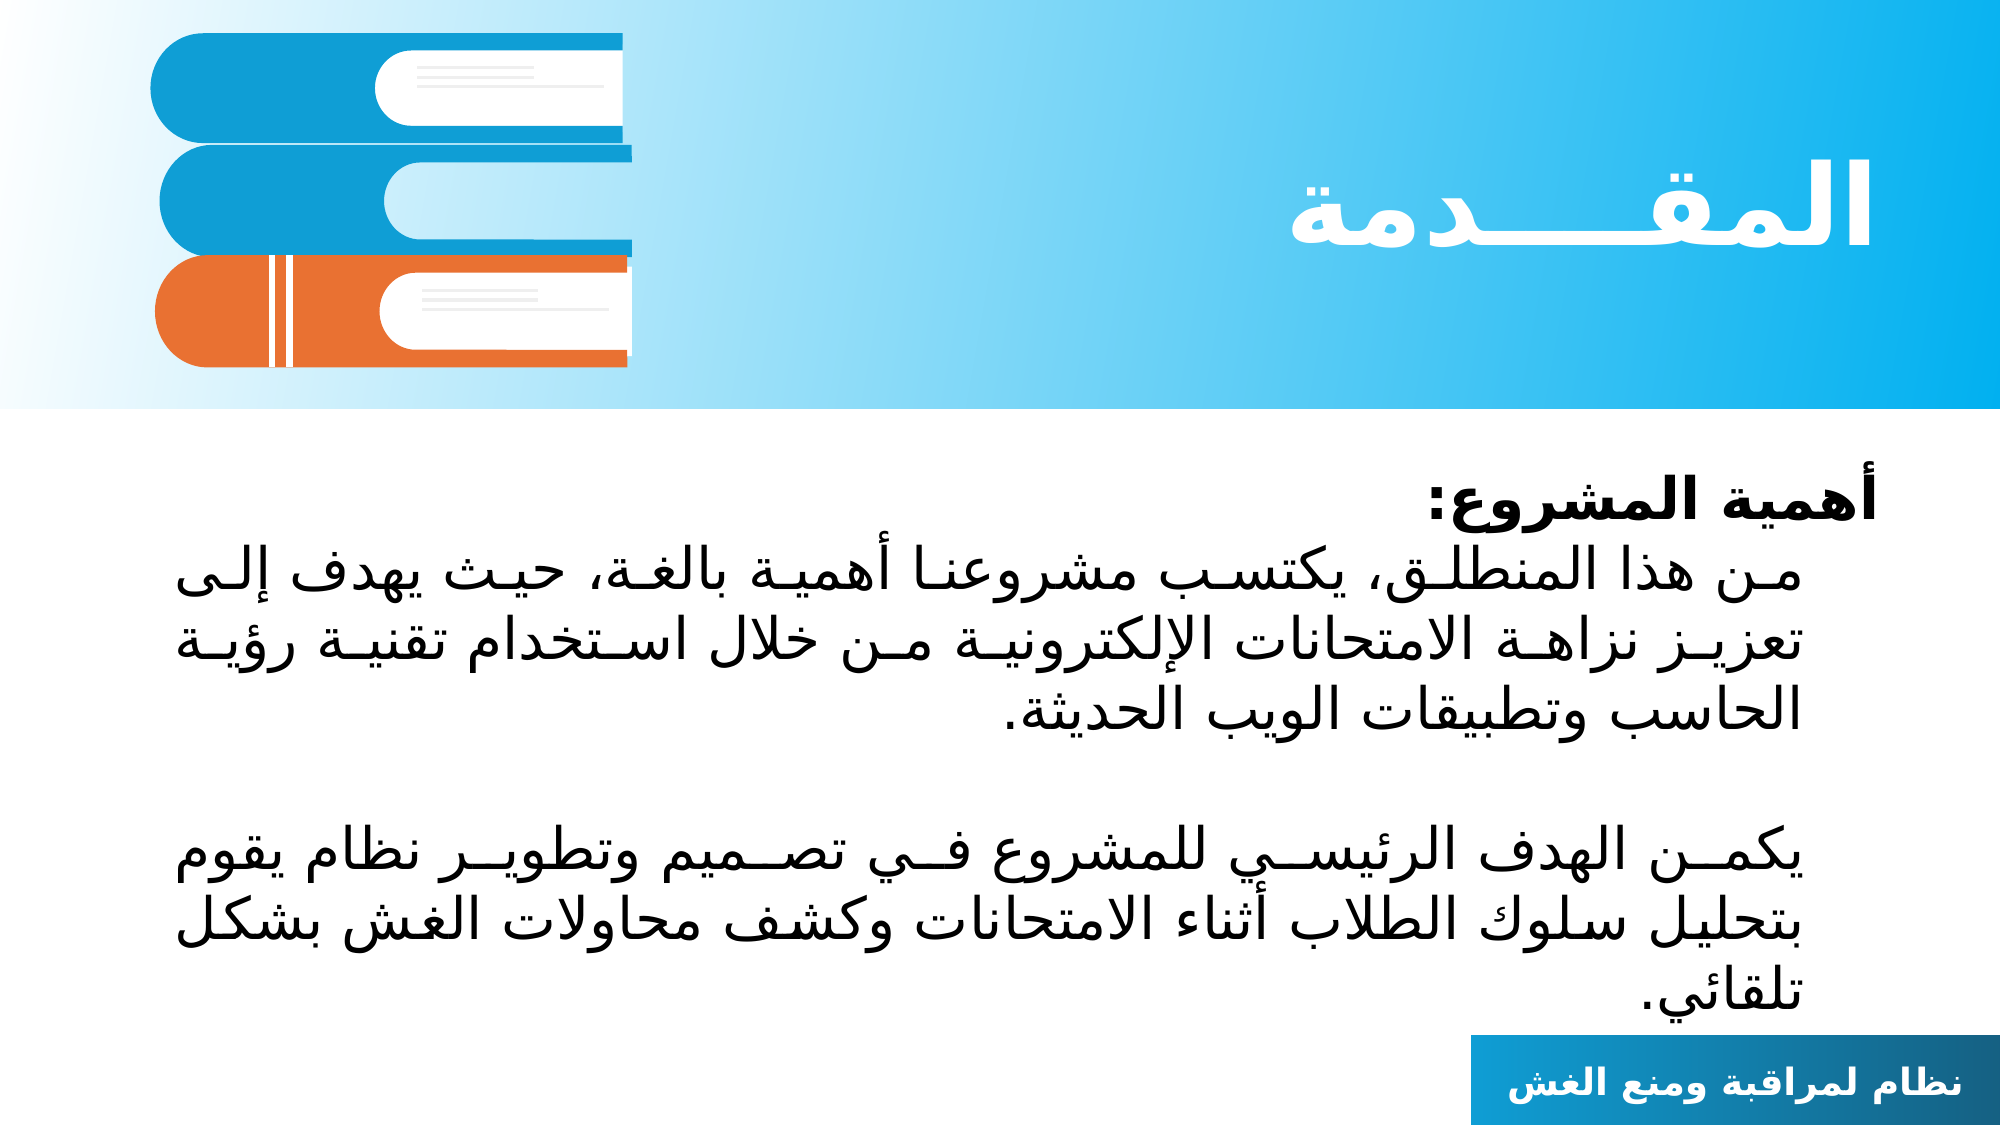

المقــــدمة
أهمية المشروع:
من هذا المنطلق، يكتسب مشروعنا أهمية بالغة، حيث يهدف إلى تعزيز نزاهة الامتحانات الإلكترونية من خلال استخدام تقنية رؤية الحاسب وتطبيقات الويب الحديثة.

يكمن الهدف الرئيسي للمشروع في تصميم وتطوير نظام يقوم بتحليل سلوك الطلاب أثناء الامتحانات وكشف محاولات الغش بشكل تلقائي.
نظام لمراقبة ومنع الغش